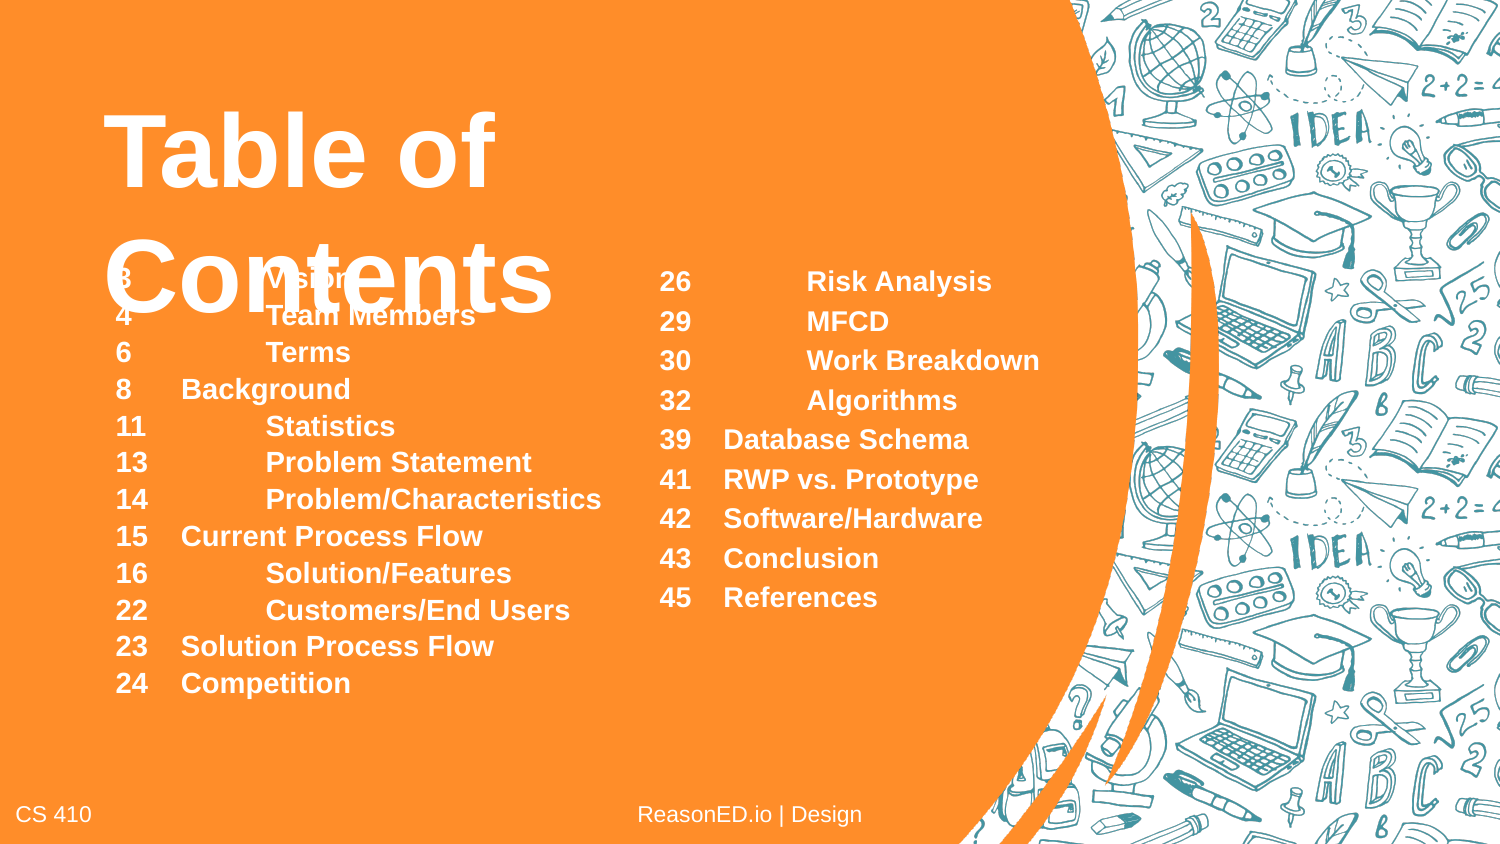

# Table of Contents
3	Vision
4	Team Members
6	Terms
8      Background
11	Statistics
13	Problem Statement
14	Problem/Characteristics
15    Current Process Flow
16	Solution/Features
22	Customers/End Users
23    Solution Process Flow
24    Competition
26	Risk Analysis
29	MFCD
30	Work Breakdown
32	Algorithms
39    Database Schema
41    RWP vs. Prototype
42    Software/Hardware
43    Conclusion
45    References

CS 410
ReasonED.io | Design